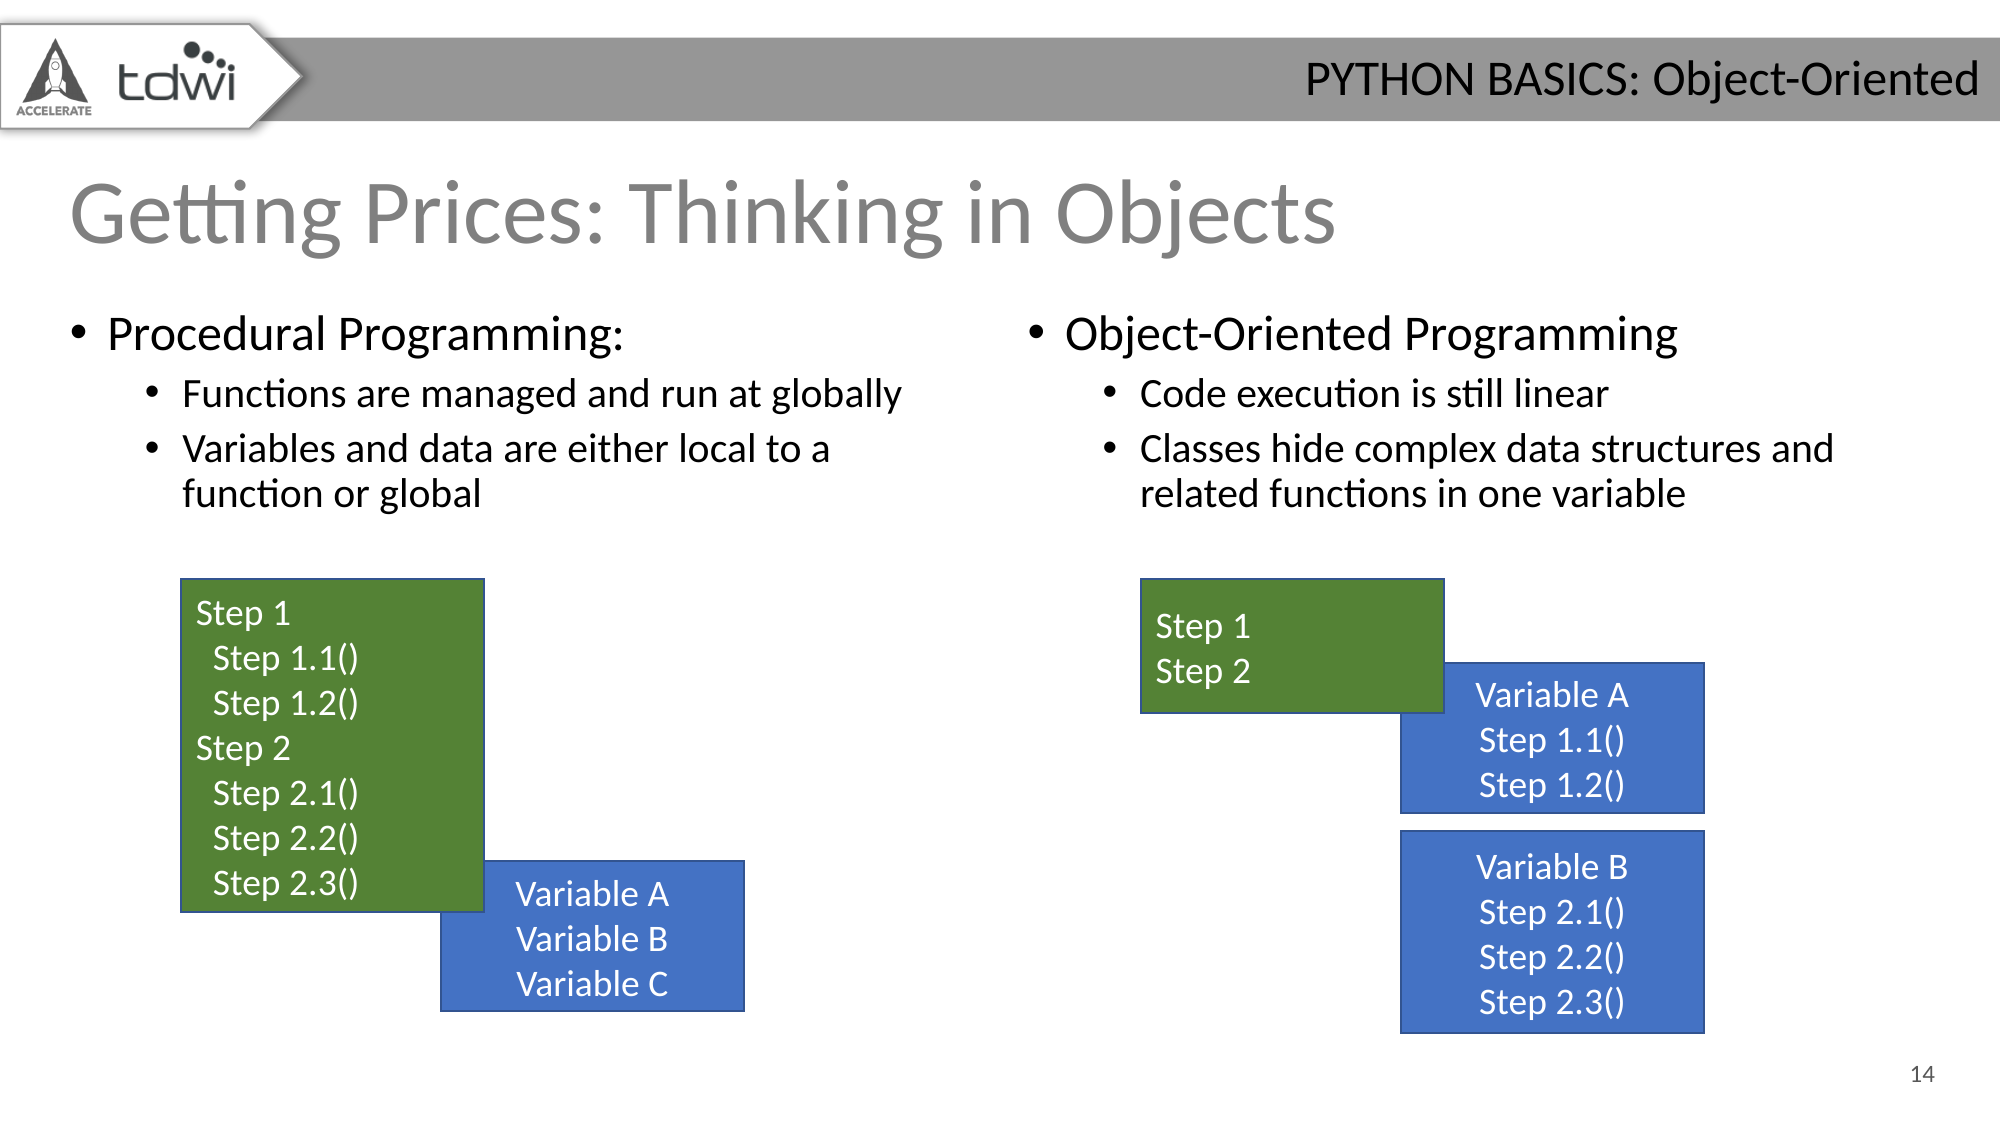

PYTHON BASICS: Object-Oriented
# Getting Prices: Thinking in Objects
Procedural Programming:
Functions are managed and run at globally
Variables and data are either local to a function or global
Object-Oriented Programming
Code execution is still linear
Classes hide complex data structures and related functions in one variable
Step 1
  Step 1.1()
  Step 1.2()
Step 2
  Step 2.1()
  Step 2.2()
  Step 2.3()
Step 1
Step 2
Variable A
Step 1.1()
Step 1.2()
Variable B
Step 2.1()
Step 2.2()
Step 2.3()
Variable A
Variable B
Variable C
14